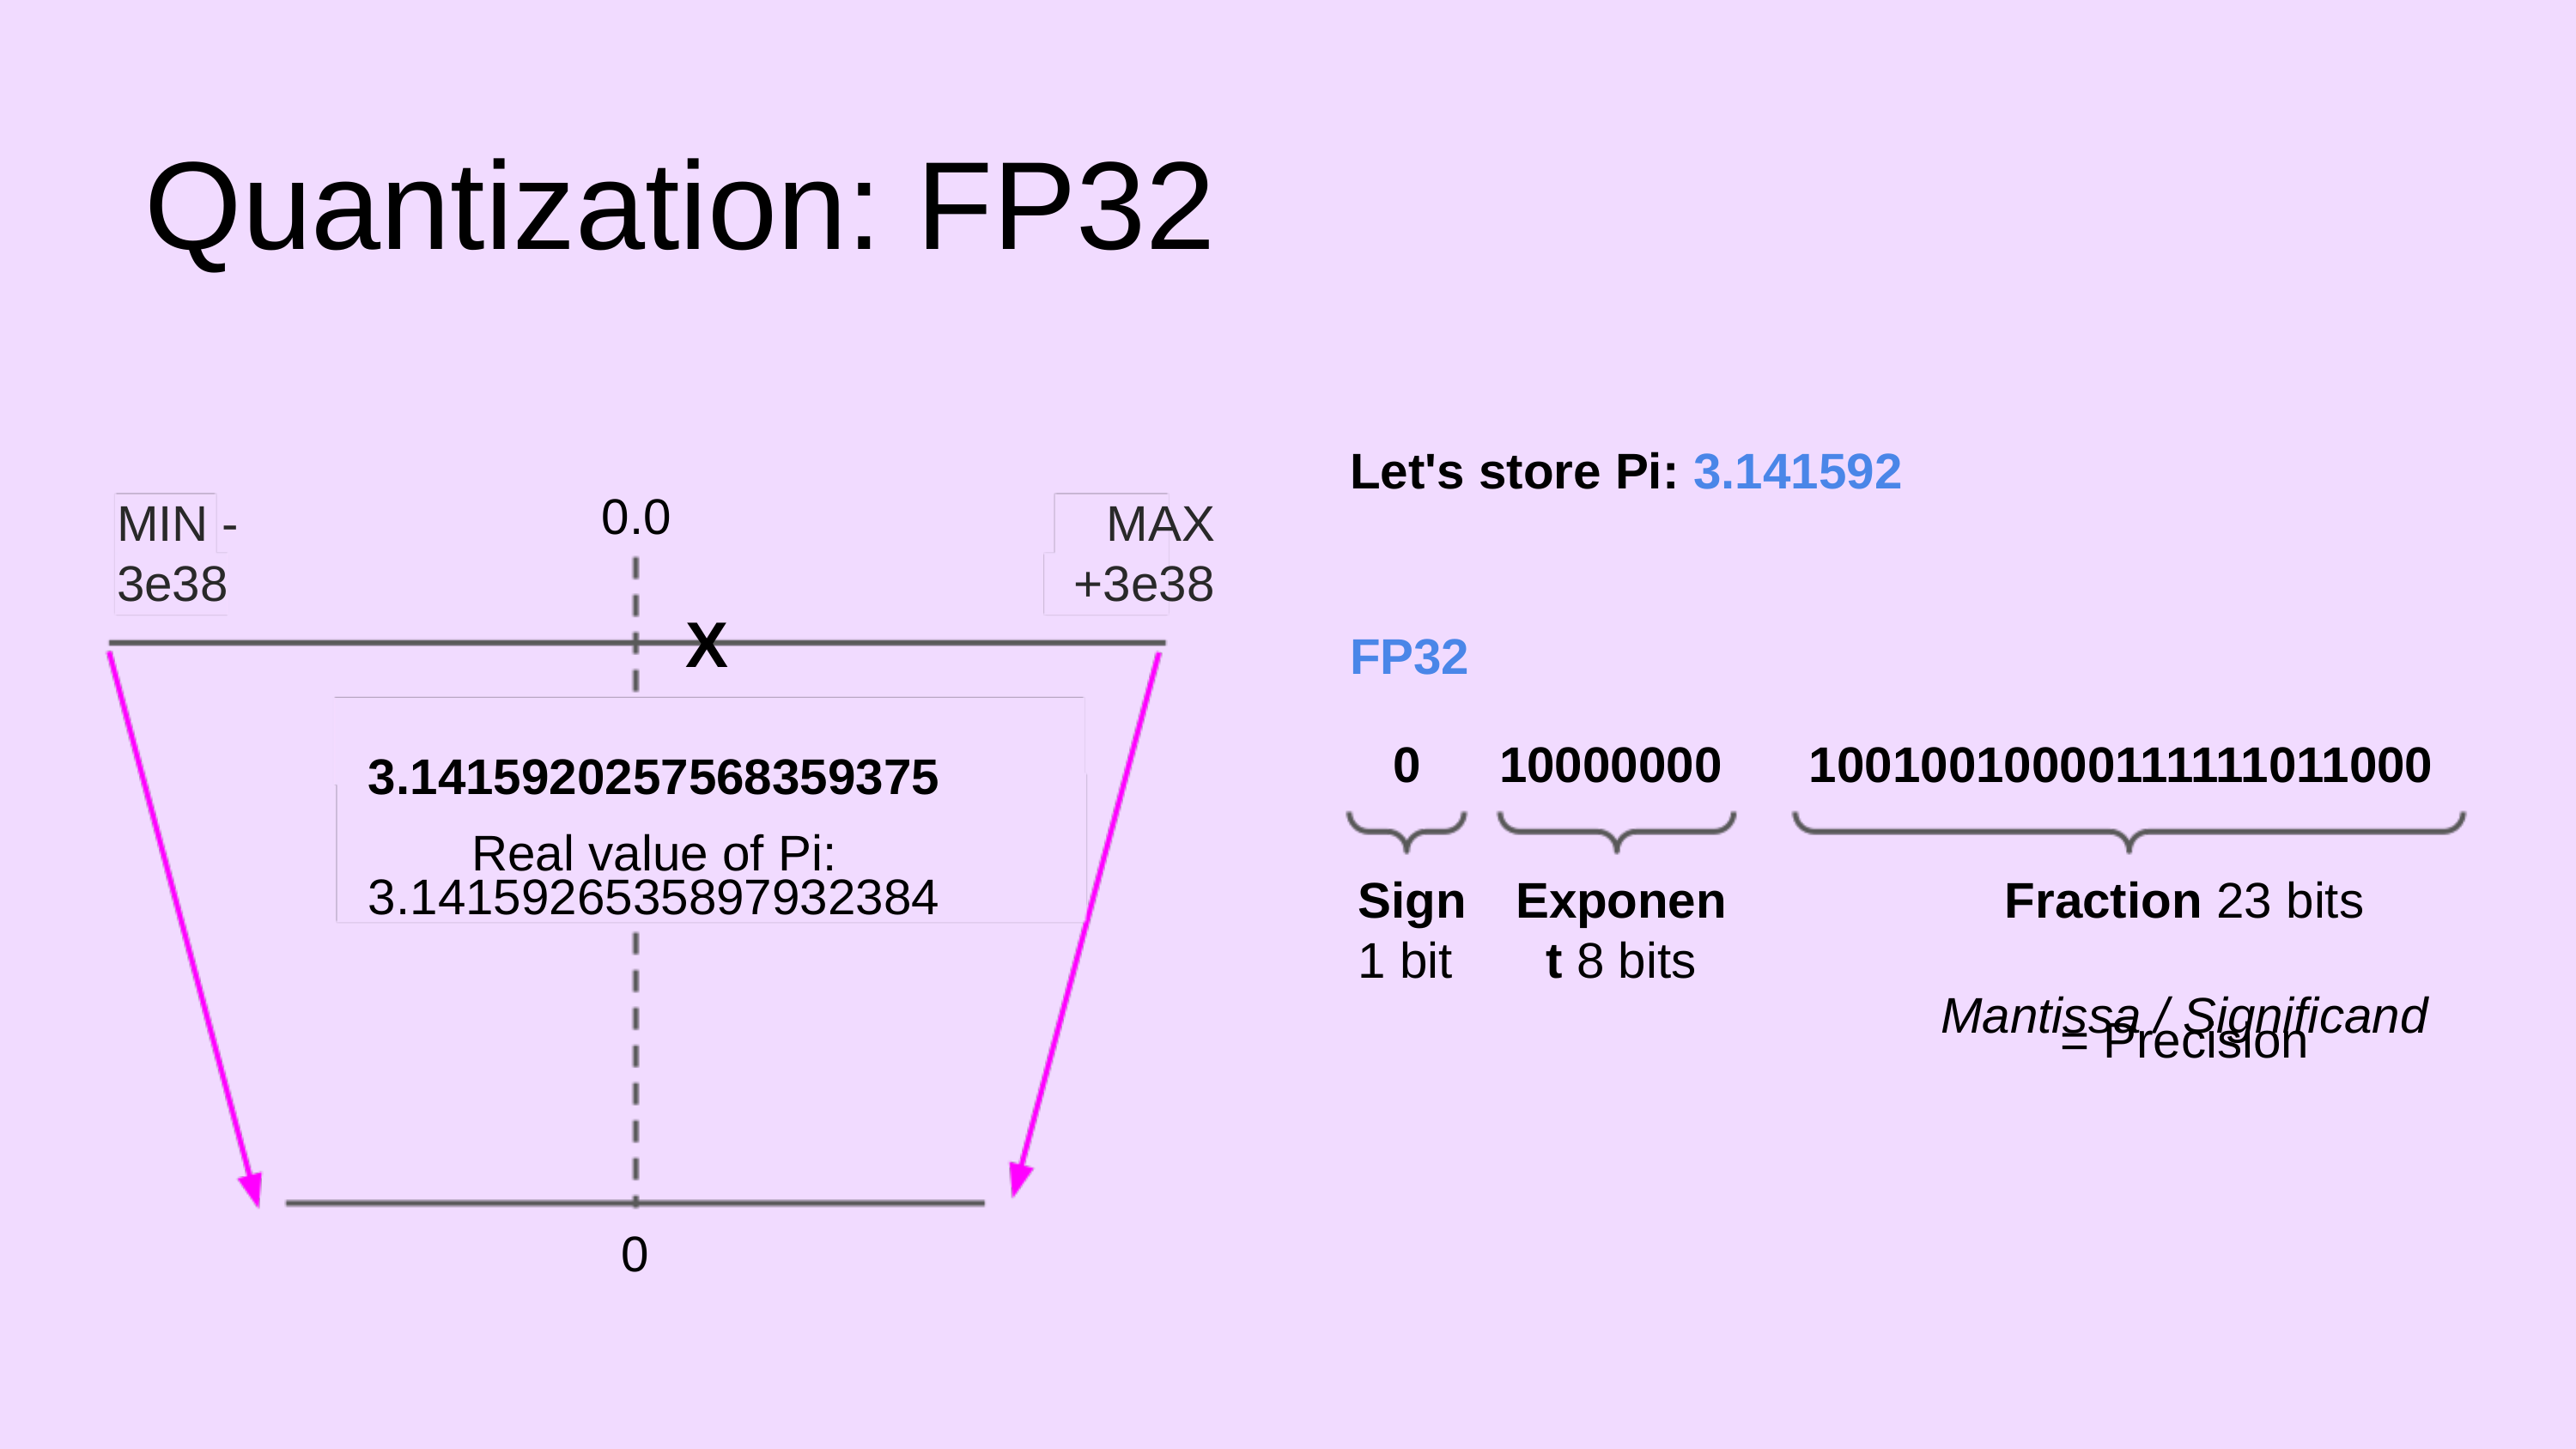

Quantization: FP32
Let's store Pi: 3.141592
FP32

0
10000000
10010010000111111011000

Sign 1 bit
Exponent 8 bits
Fraction 23 bits
Mantissa / Signiﬁcand
= Precision

0.0
MIN -3e38
MAX +3e38
X
3.1415920257568359375 Real value of Pi:
3.1415926535897932384
0